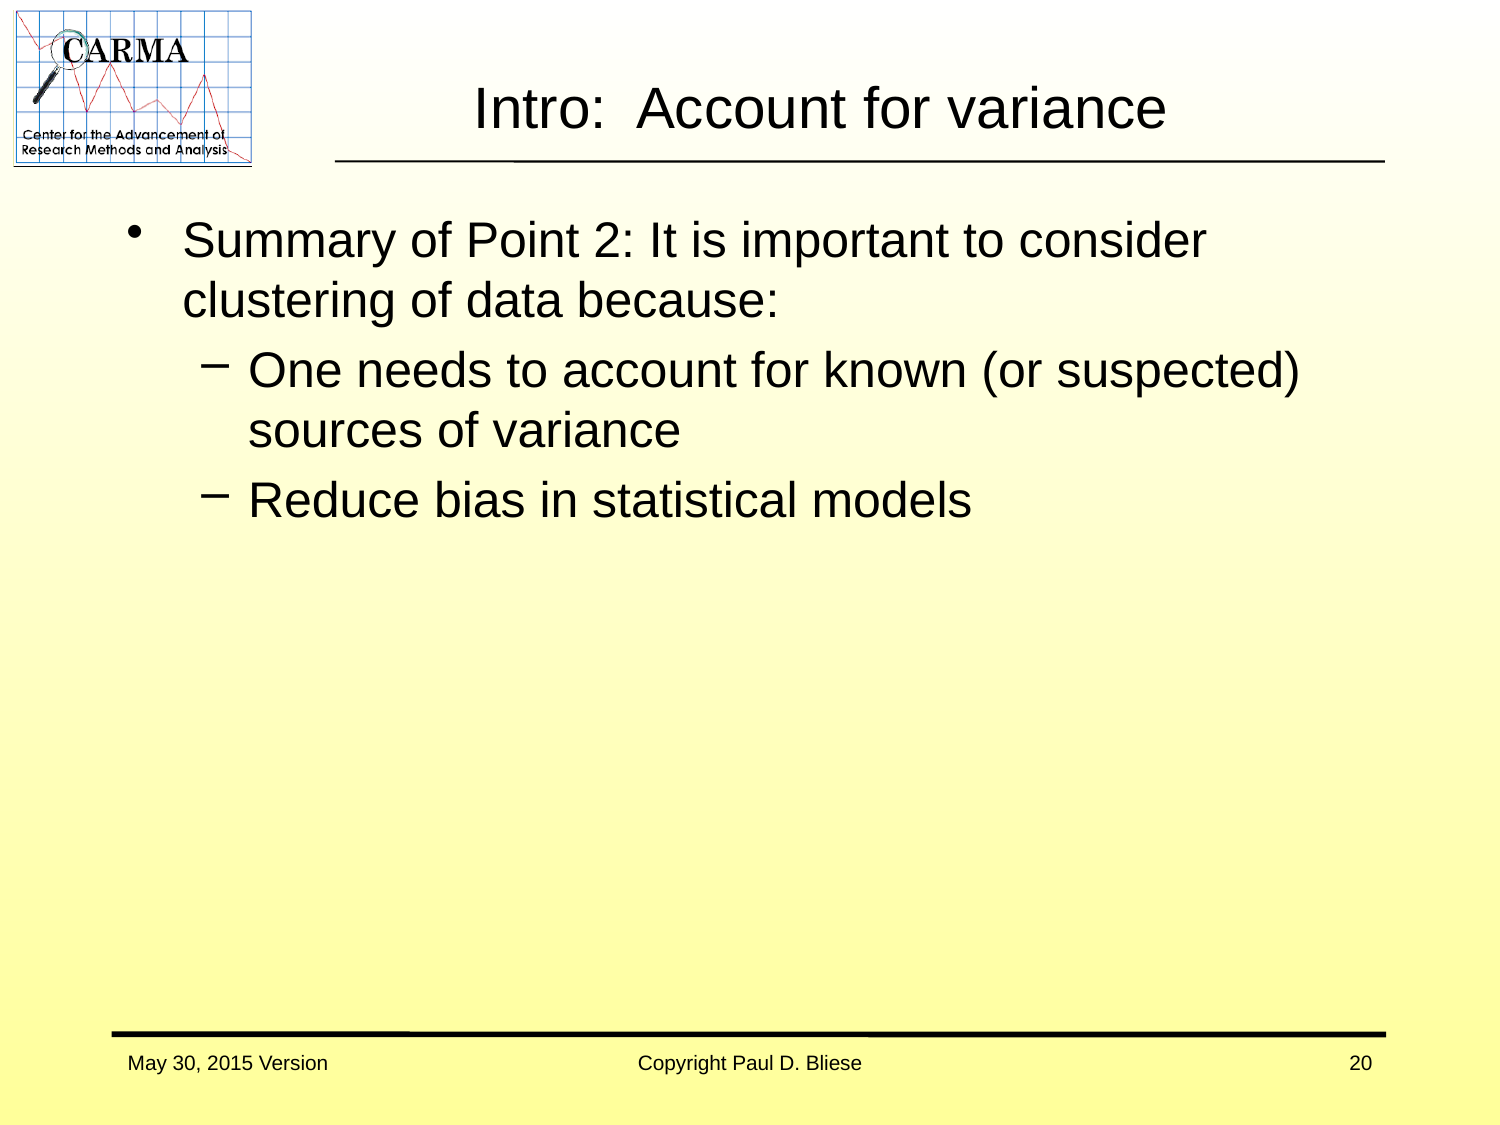

# Intro:  Account for variance
Summary of Point 2: It is important to consider clustering of data because:
One needs to account for known (or suspected) sources of variance
Reduce bias in statistical models
May 30, 2015 Version
Copyright Paul D. Bliese
20